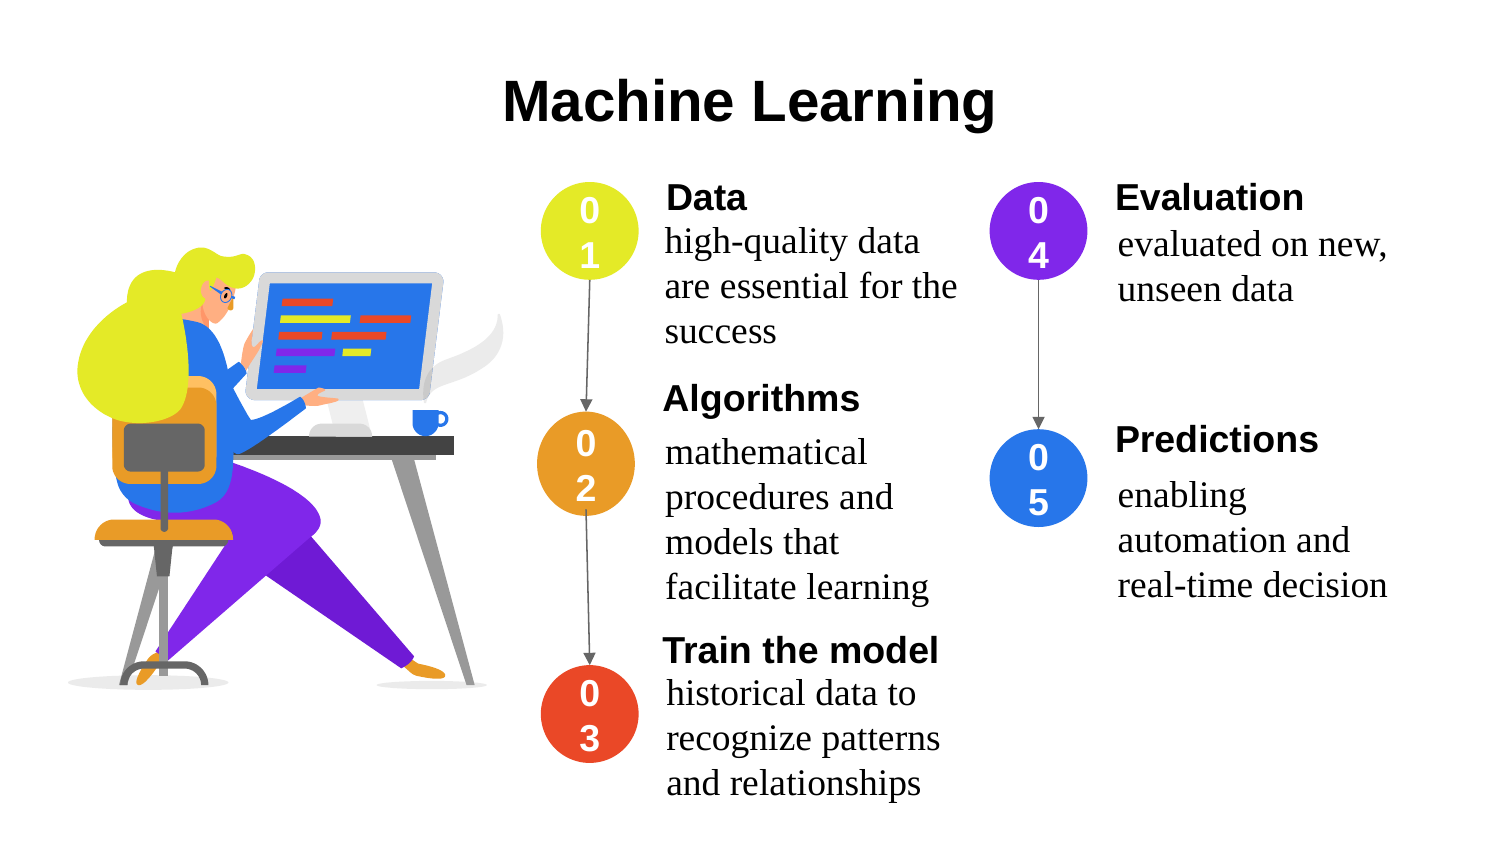

# Machine Learning
Data
high-quality data are essential for the success
01
Evaluation
evaluated on new, unseen data
04

Algorithms
mathematical procedures and models that facilitate learning
02
Predictions
enabling automation and real-time decision
05
Train the model
historical data to recognize patterns and relationships
03